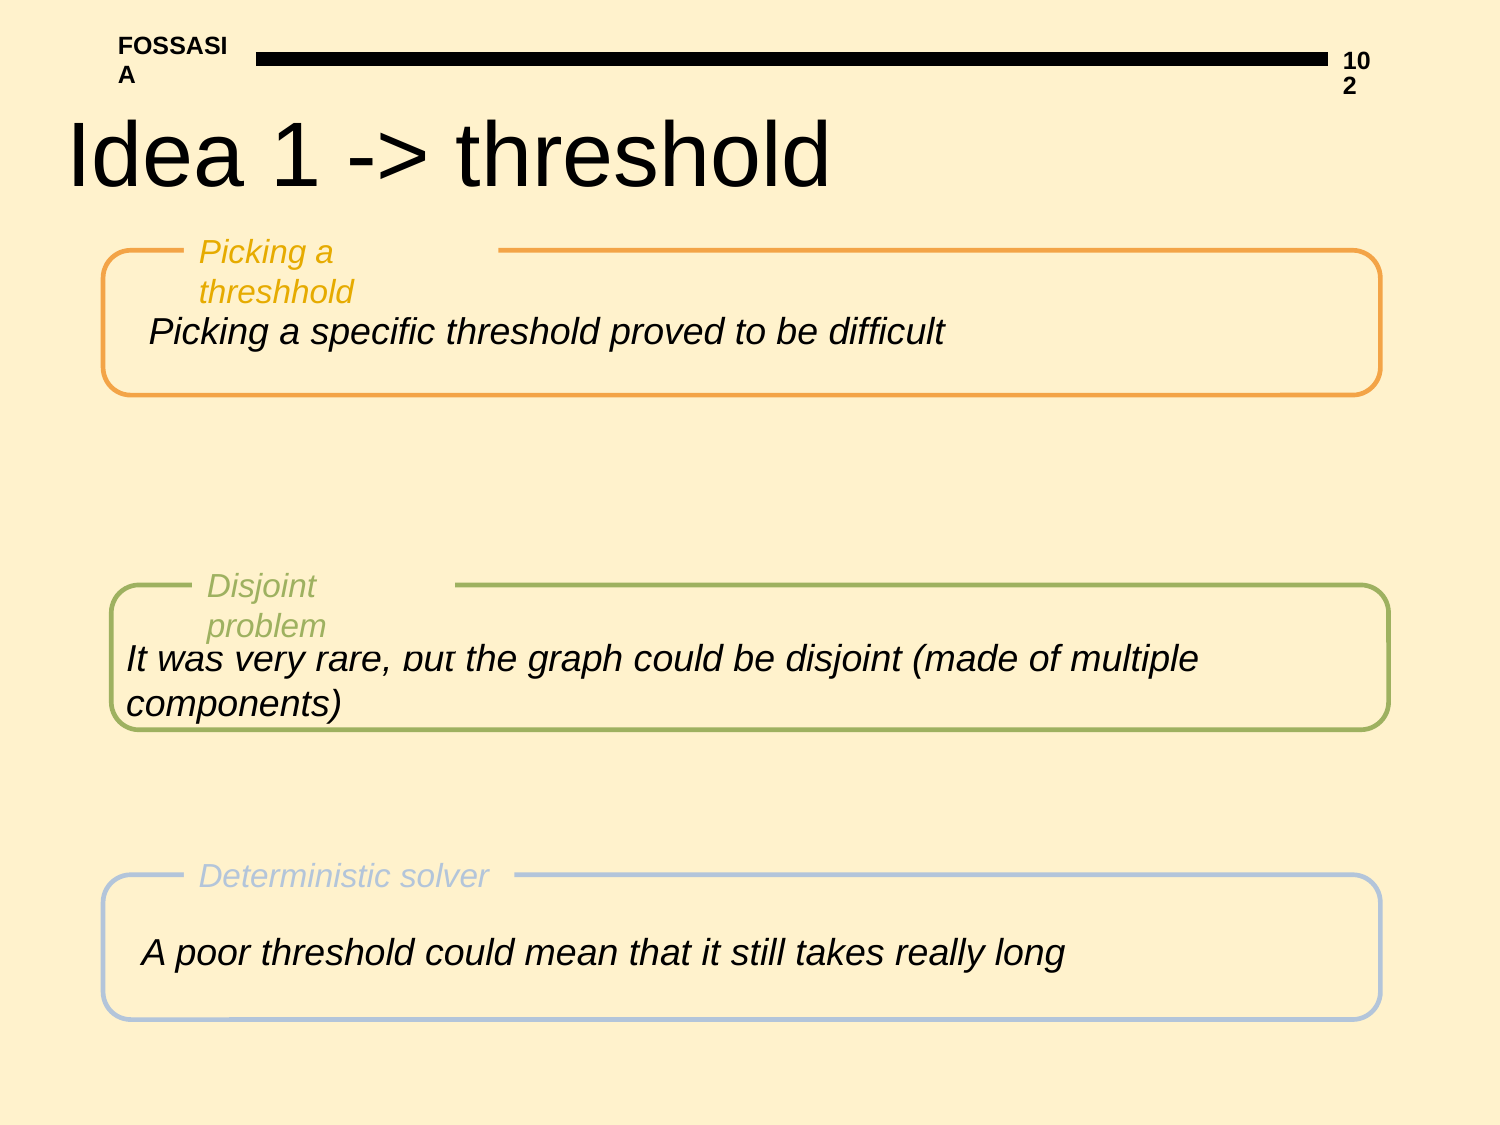

# Idea 1 -> threshold
Picking a threshhold

Picking a specific threshold proved to be difficult
Disjoint problem

It was very rare, but the graph could be disjoint (made of multiple components)
Deterministic solver

A poor threshold could mean that it still takes really long